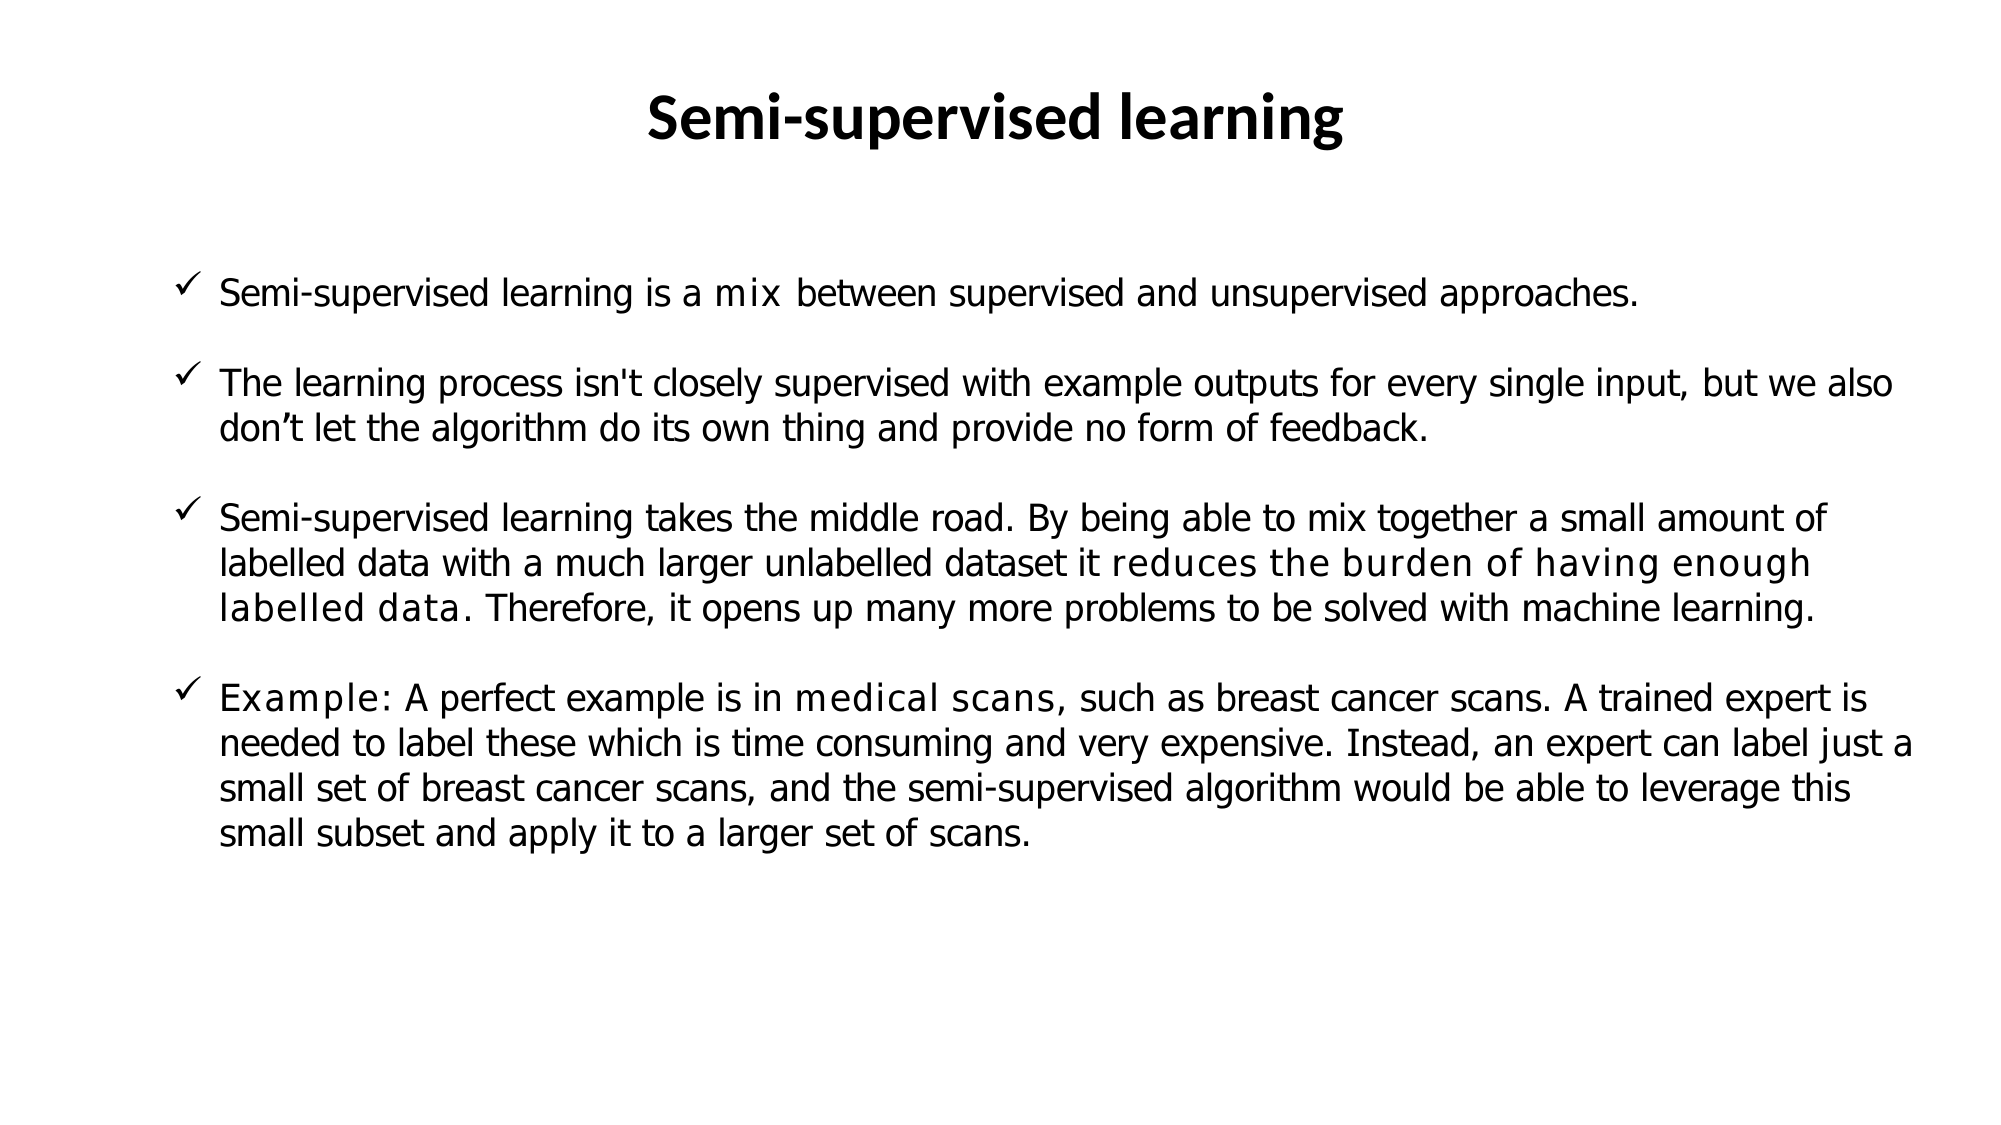

Semi-supervised learning
Semi-supervised learning is a mix between supervised and unsupervised approaches.

The learning process isn't closely supervised with example outputs for every single input, but we also don’t let the algorithm do its own thing and provide no form of feedback.

Semi-supervised learning takes the middle road. By being able to mix together a small amount of labelled data with a much larger unlabelled dataset it reduces the burden of having enough labelled data. Therefore, it opens up many more problems to be solved with machine learning.

Example: A perfect example is in medical scans, such as breast cancer scans. A trained expert is needed to label these which is time consuming and very expensive. Instead, an expert can label just a small set of breast cancer scans, and the semi-supervised algorithm would be able to leverage this small subset and apply it to a larger set of scans.